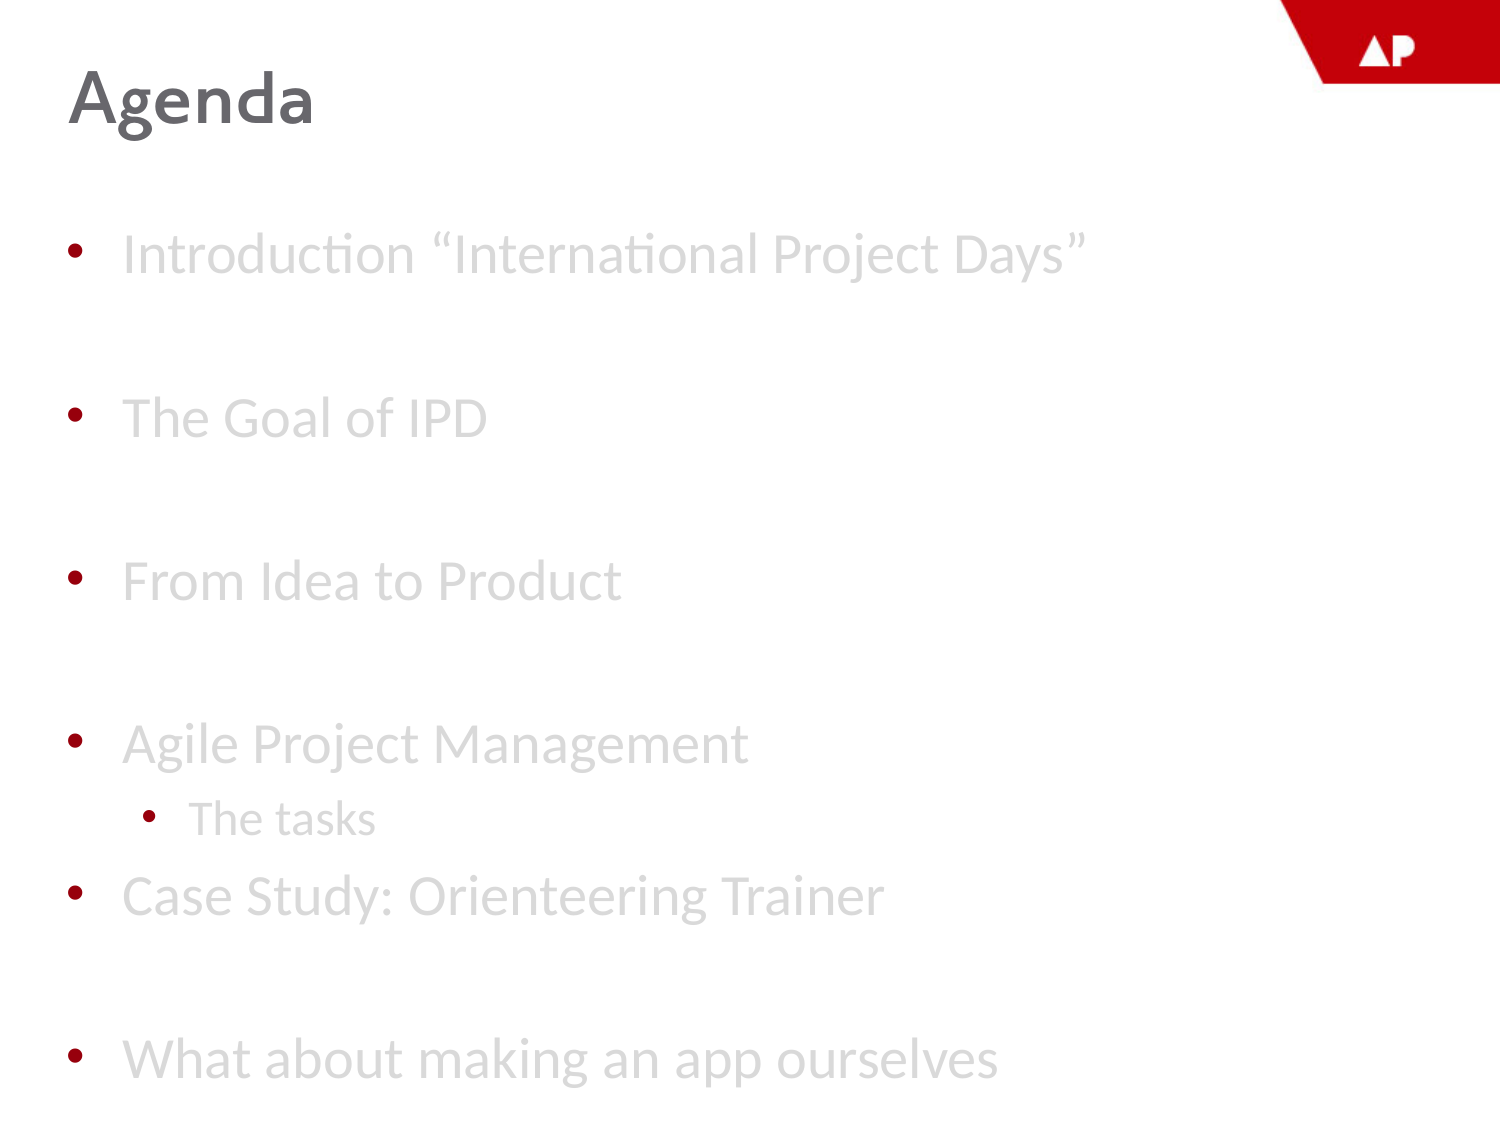

# Agenda
Introduction “International Project Days”

The Goal of IPD

From Idea to Product

Agile Project Management
The tasks
Case Study: Orienteering Trainer

What about making an app ourselves